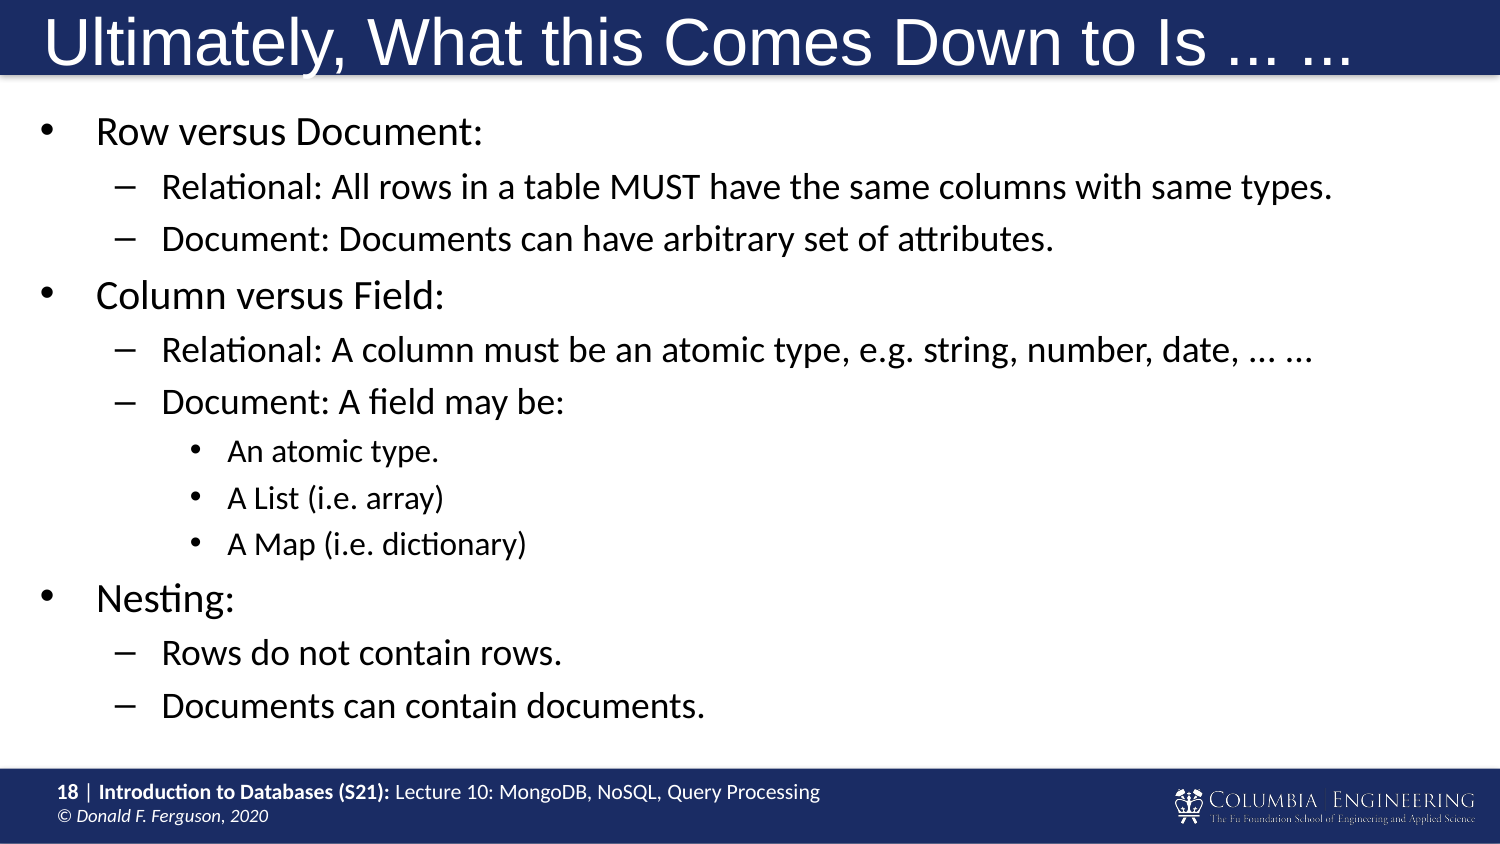

# Ultimately, What this Comes Down to Is ... ...
Row versus Document:
Relational: All rows in a table MUST have the same columns with same types.
Document: Documents can have arbitrary set of attributes.
Column versus Field:
Relational: A column must be an atomic type, e.g. string, number, date, ... ...
Document: A field may be:
An atomic type.
A List (i.e. array)
A Map (i.e. dictionary)
Nesting:
Rows do not contain rows.
Documents can contain documents.